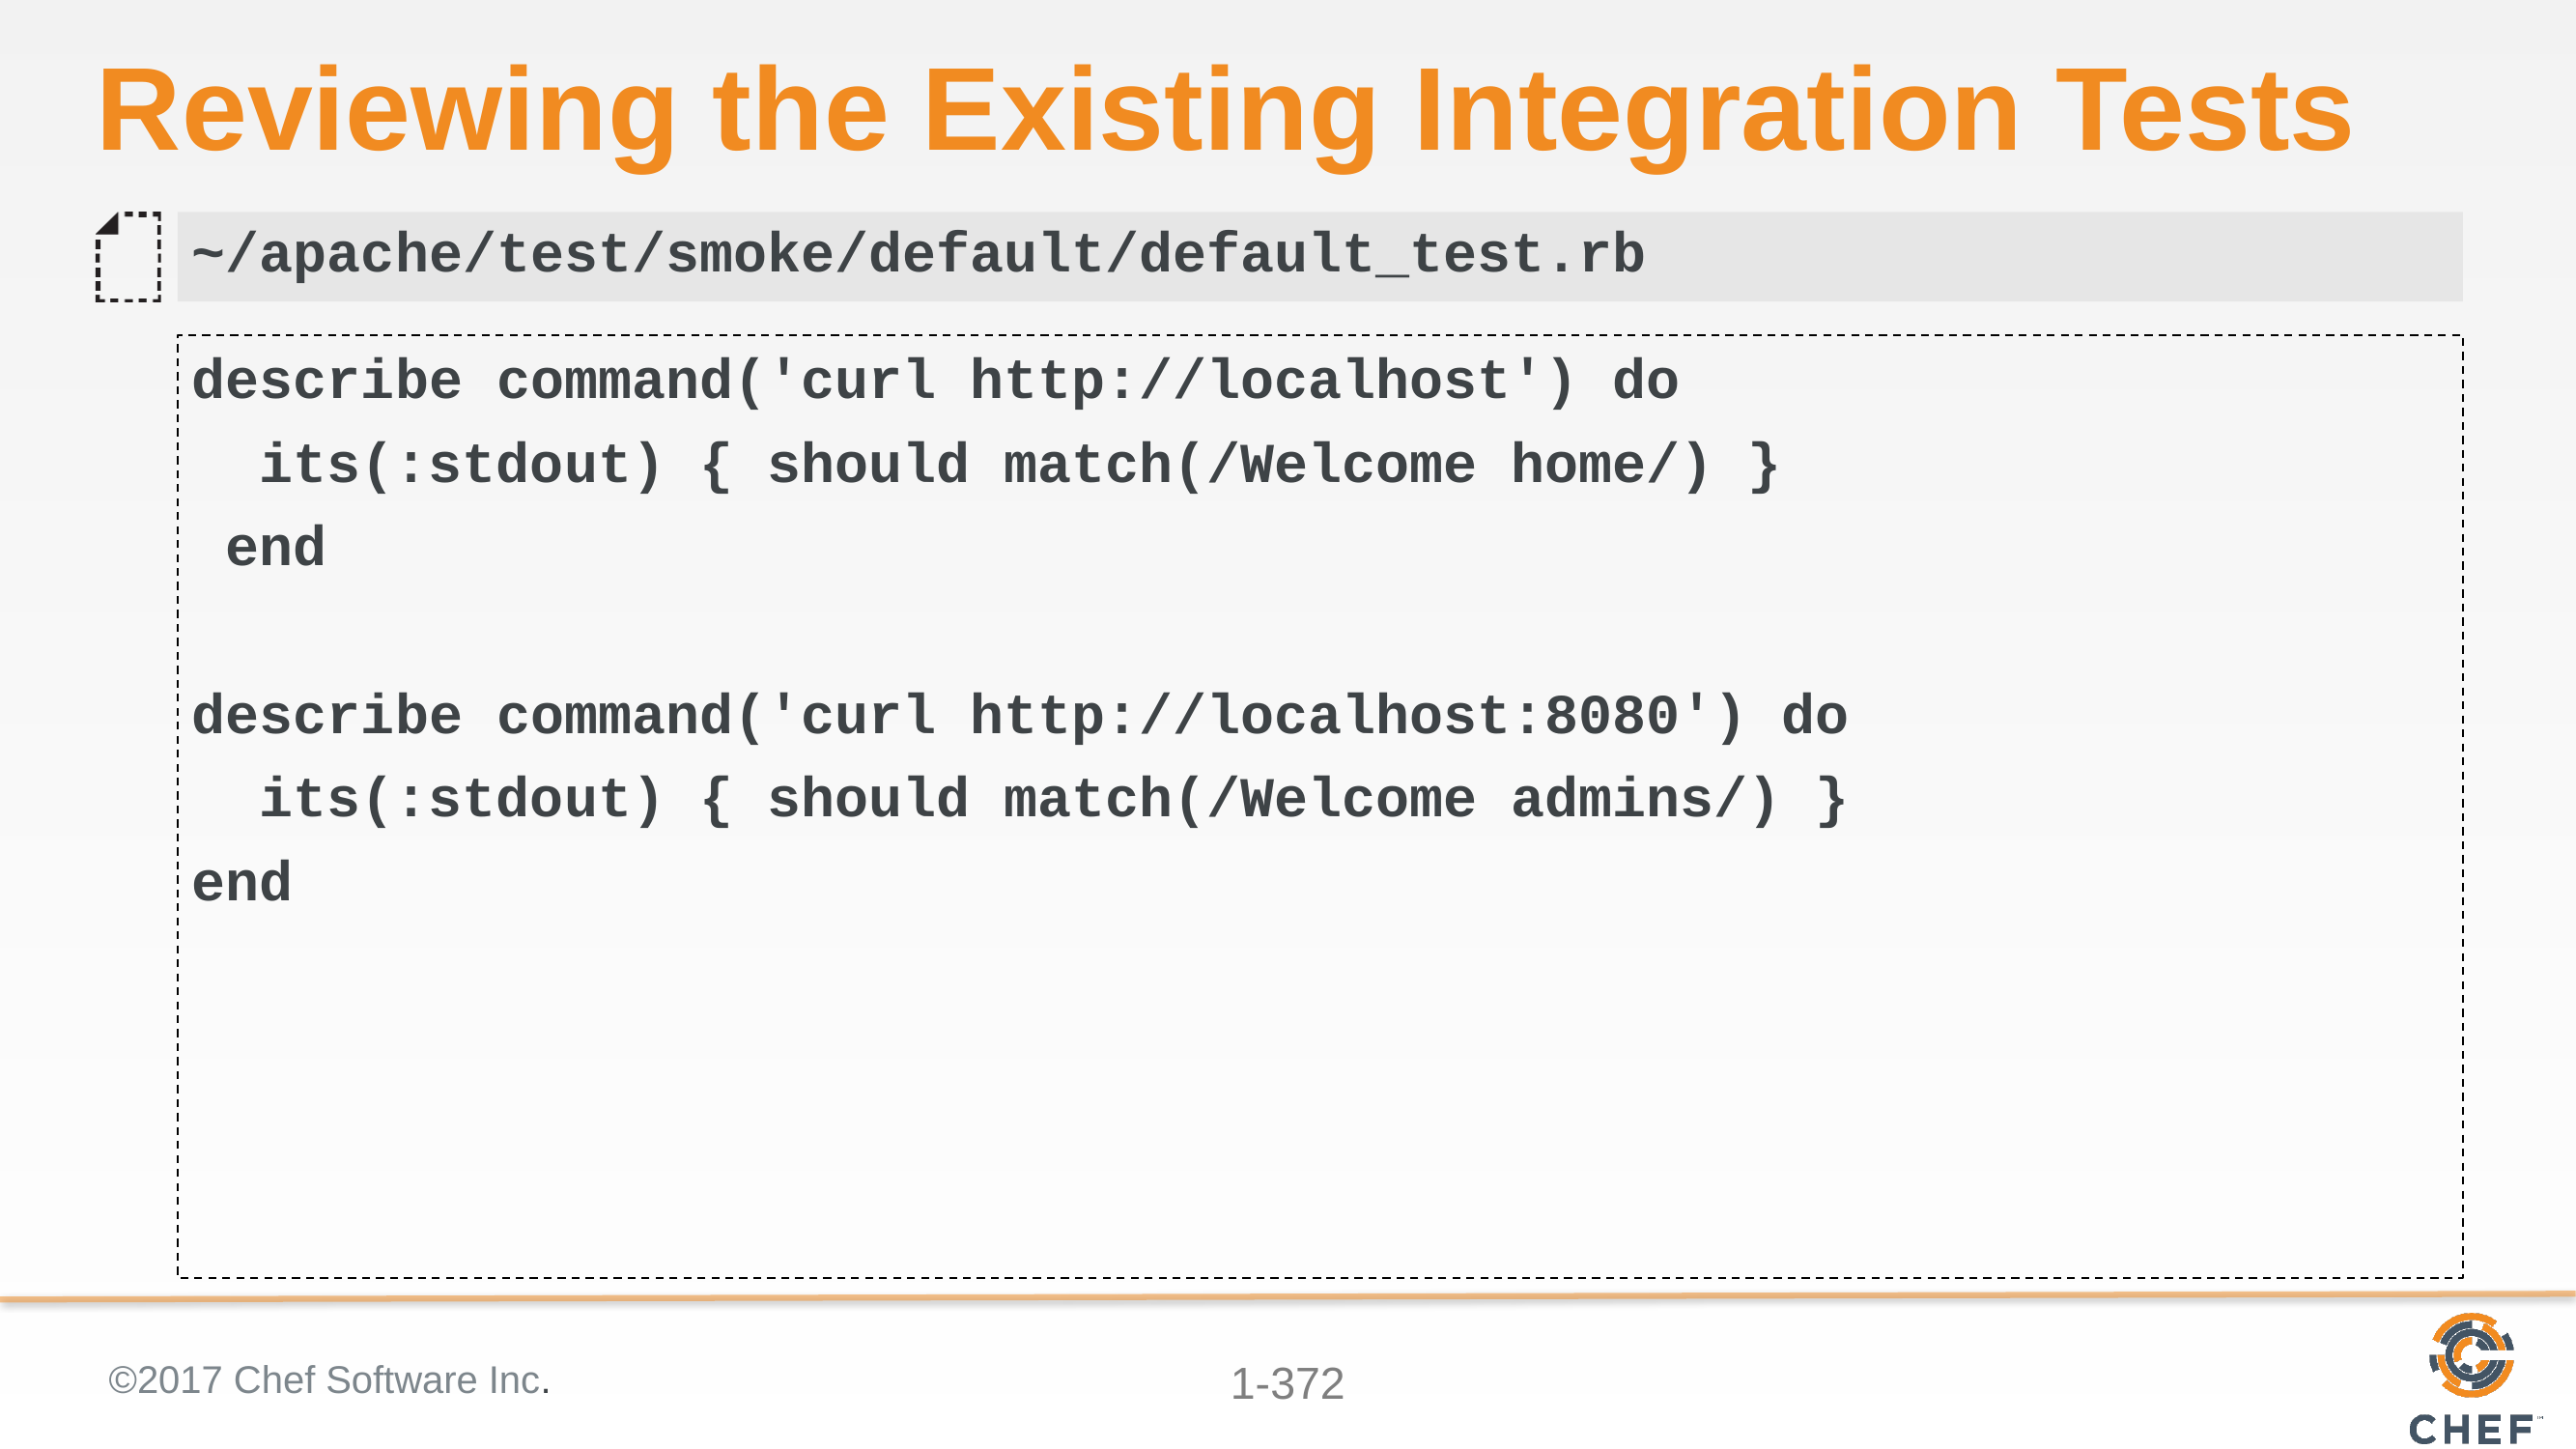

# Reviewing the Existing Integration Tests
~/apache/test/smoke/default/default_test.rb
describe command('curl http://localhost') do
  its(:stdout) { should match(/Welcome home/) }
 end

describe command('curl http://localhost:8080') do
  its(:stdout) { should match(/Welcome admins/) }
end